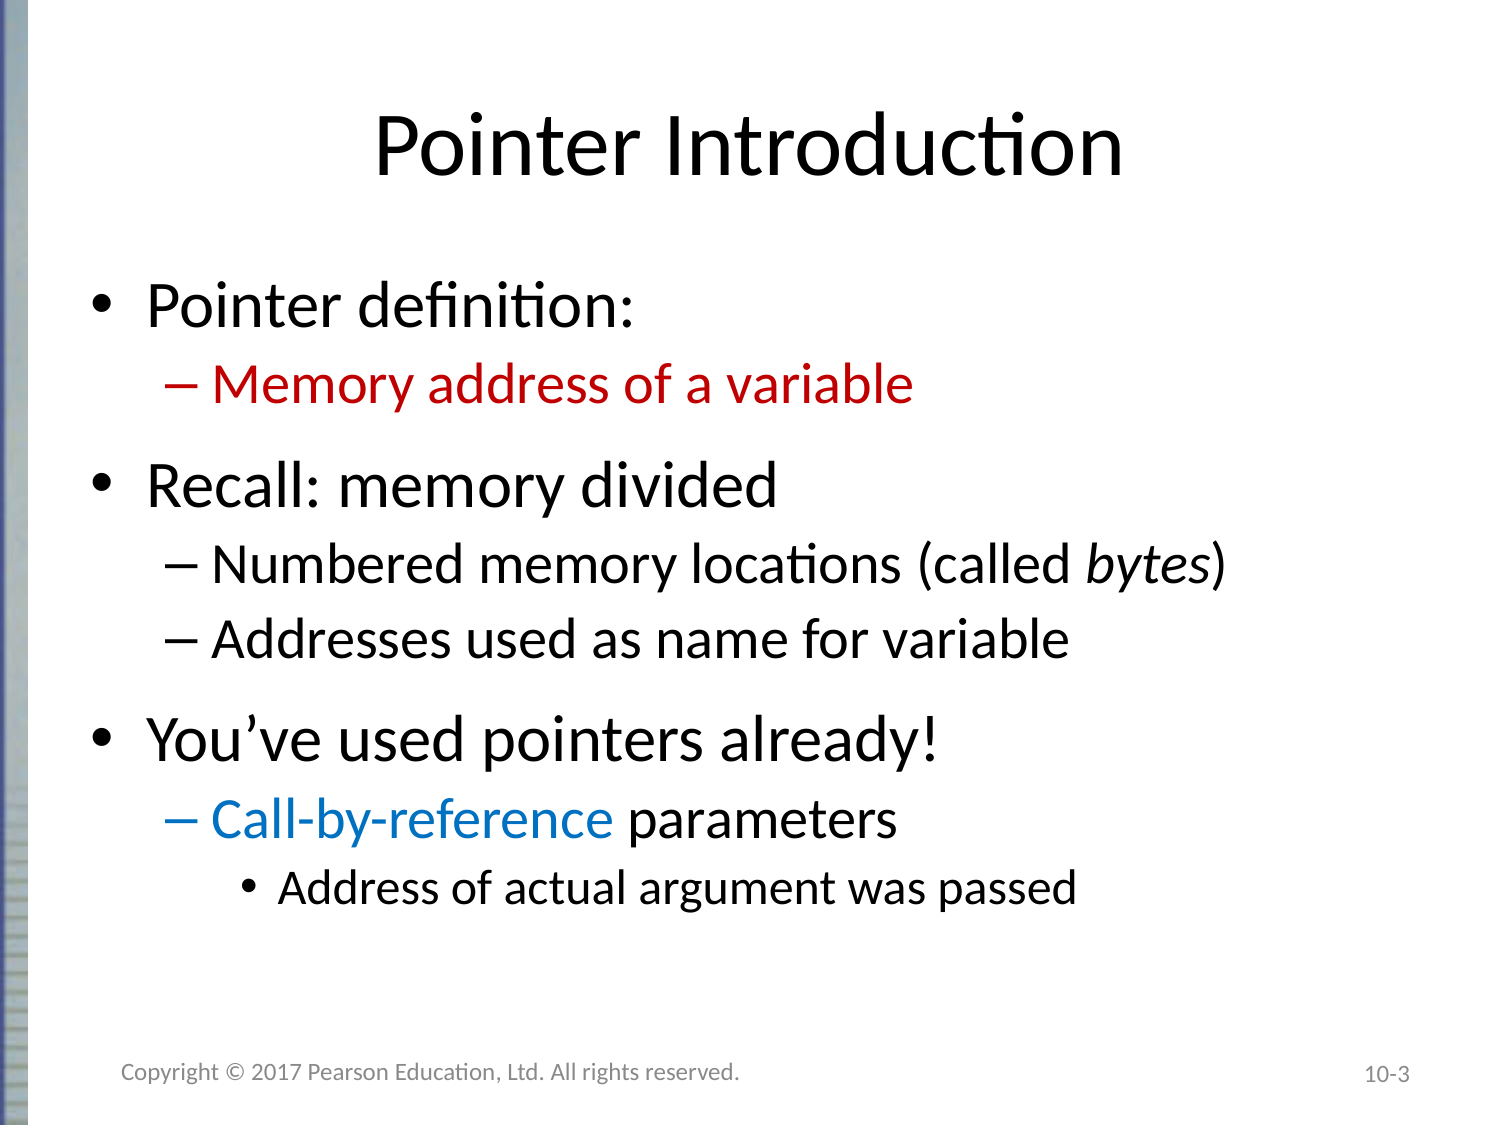

# Pointer Introduction
Pointer definition:
Memory address of a variable
Recall: memory divided
Numbered memory locations (called bytes)
Addresses used as name for variable
You’ve used pointers already!
Call-by-reference parameters
Address of actual argument was passed
Copyright © 2017 Pearson Education, Ltd. All rights reserved.
10-3